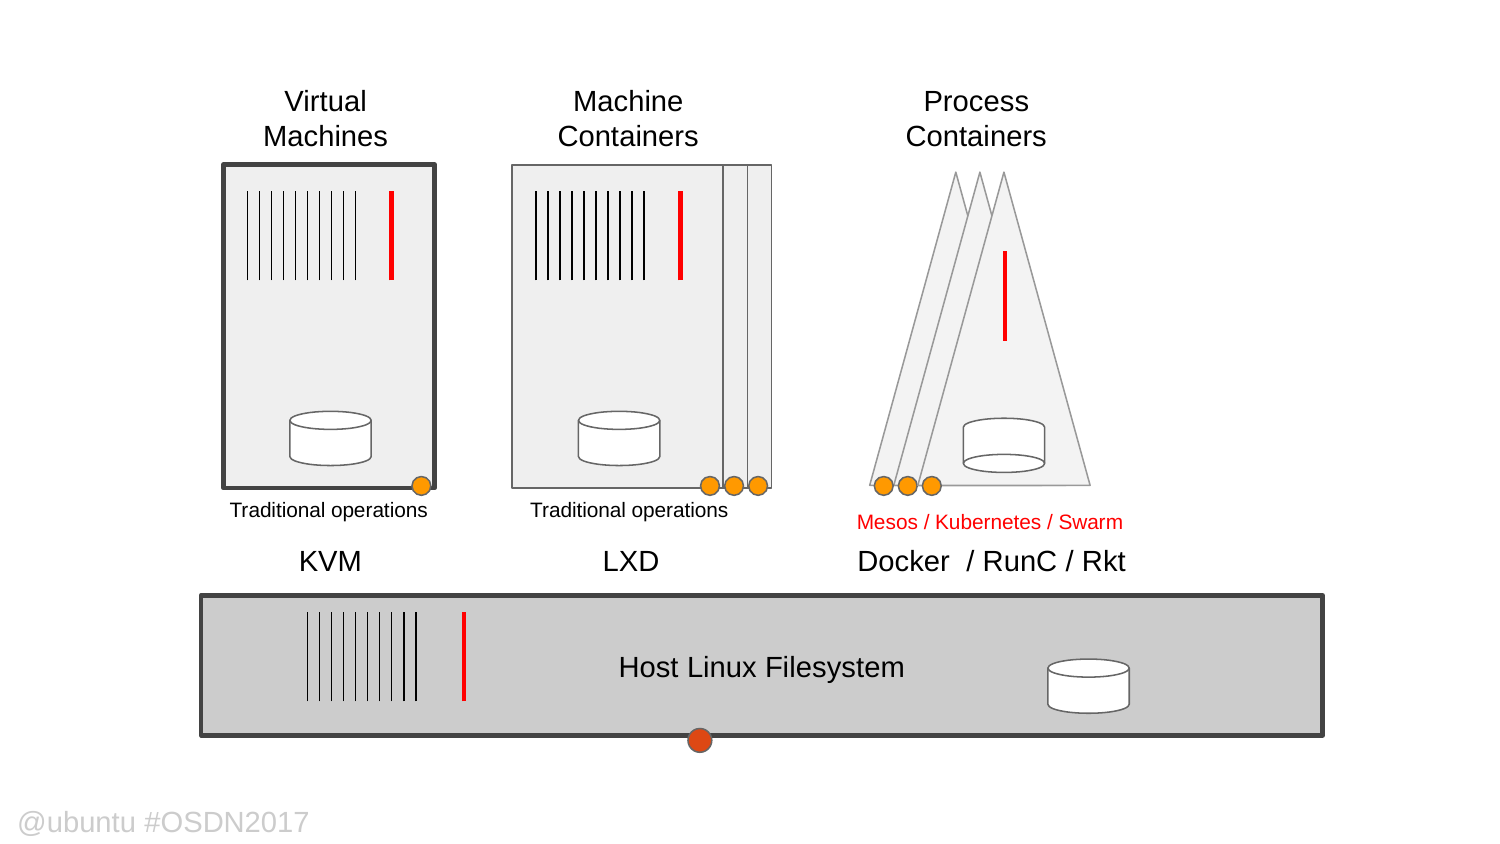

Virtual
Machines

Machine Containers

Process Containers

Traditional operations
Traditional operations
Mesos / Kubernetes / Swarm
KVM
LXD
Docker  / RunC / Rkt
Host Linux Filesystem